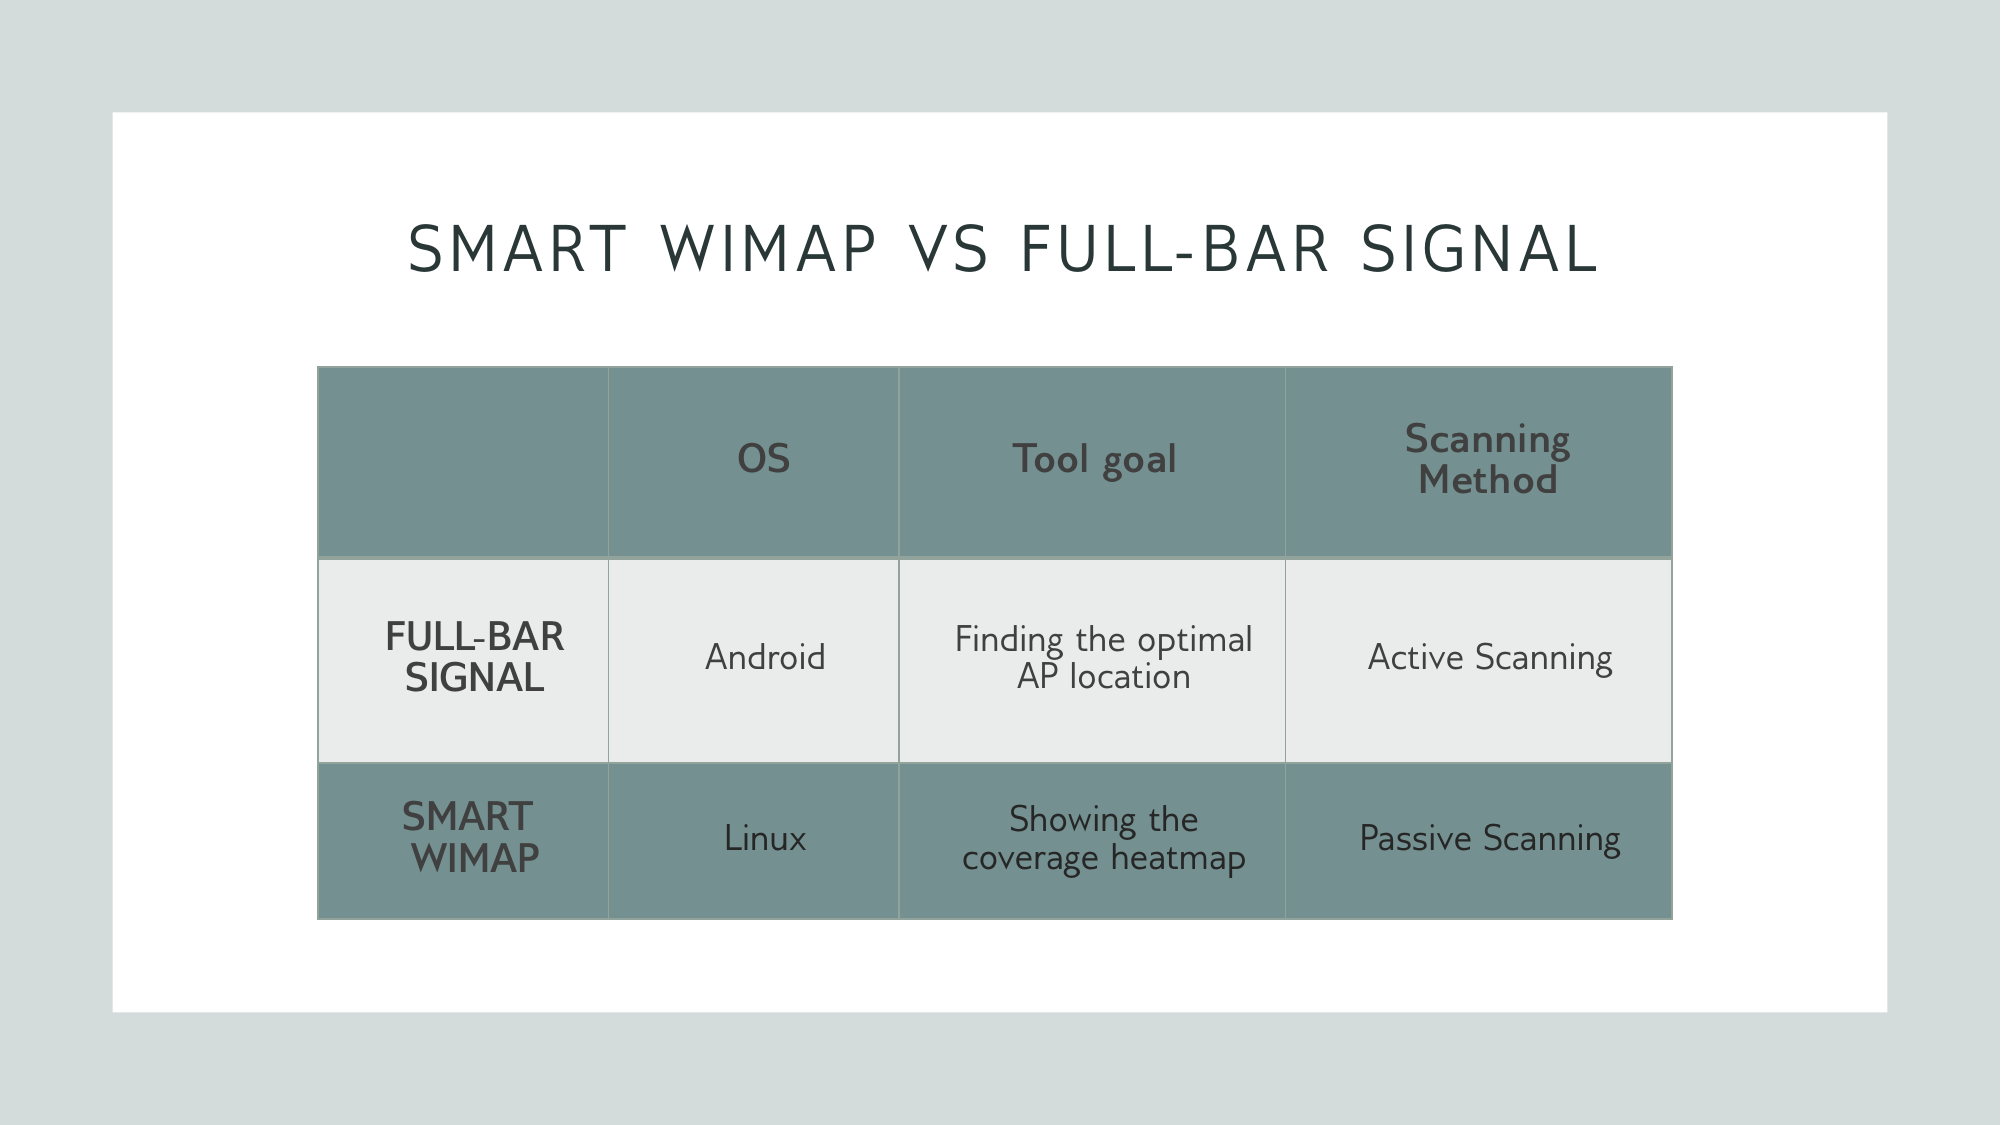

# Smart WiMAP vs Full-bar Signal
|  | OS | Tool goal | Scanning Method |
| --- | --- | --- | --- |
| Full-bar Signal | Android | Finding the optimal AP location | Active Scanning |
| SMART  WIMAP | Linux | Showing the coverage heatmap | Passive Scanning |